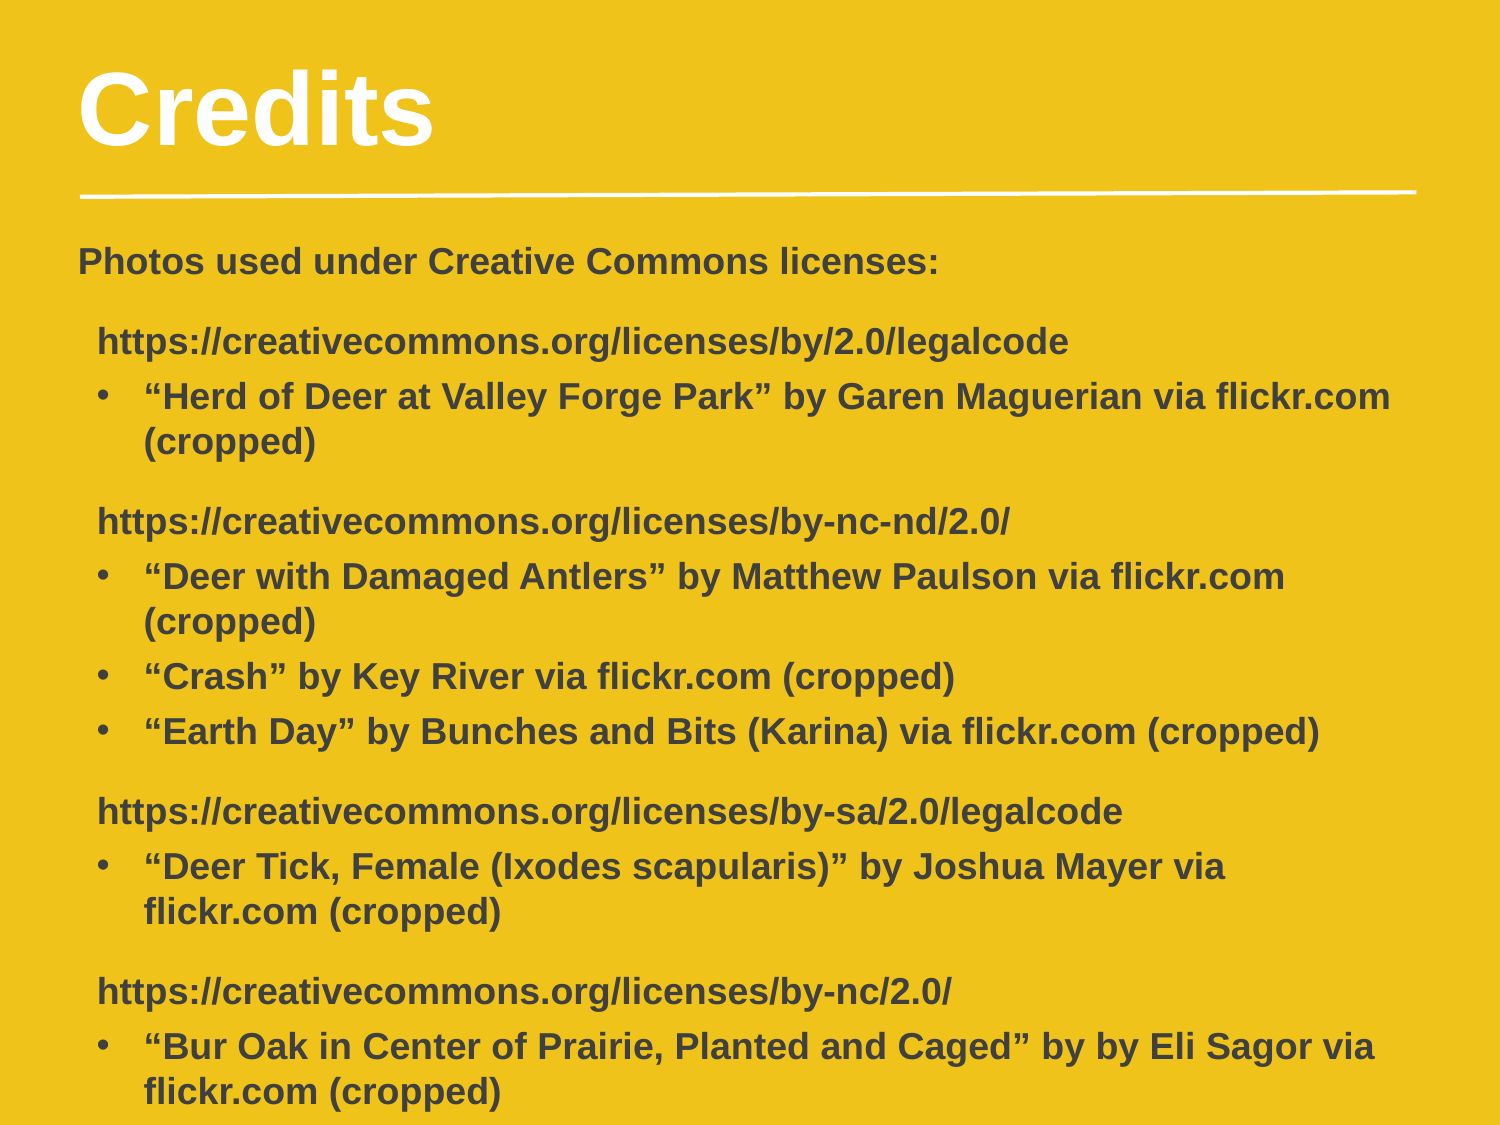

Credits
Photos used under Creative Commons licenses:

https://creativecommons.org/licenses/by/2.0/legalcode
“Herd of Deer at Valley Forge Park” by Garen Maguerian via flickr.com (cropped)

https://creativecommons.org/licenses/by-nc-nd/2.0/
“Deer with Damaged Antlers” by Matthew Paulson via flickr.com (cropped)
“Crash” by Key River via flickr.com (cropped)
“Earth Day” by Bunches and Bits (Karina) via flickr.com (cropped)

https://creativecommons.org/licenses/by-sa/2.0/legalcode
“Deer Tick, Female (Ixodes scapularis)” by Joshua Mayer via flickr.com (cropped)

https://creativecommons.org/licenses/by-nc/2.0/
“Bur Oak in Center of Prairie, Planted and Caged” by by Eli Sagor via flickr.com (cropped)